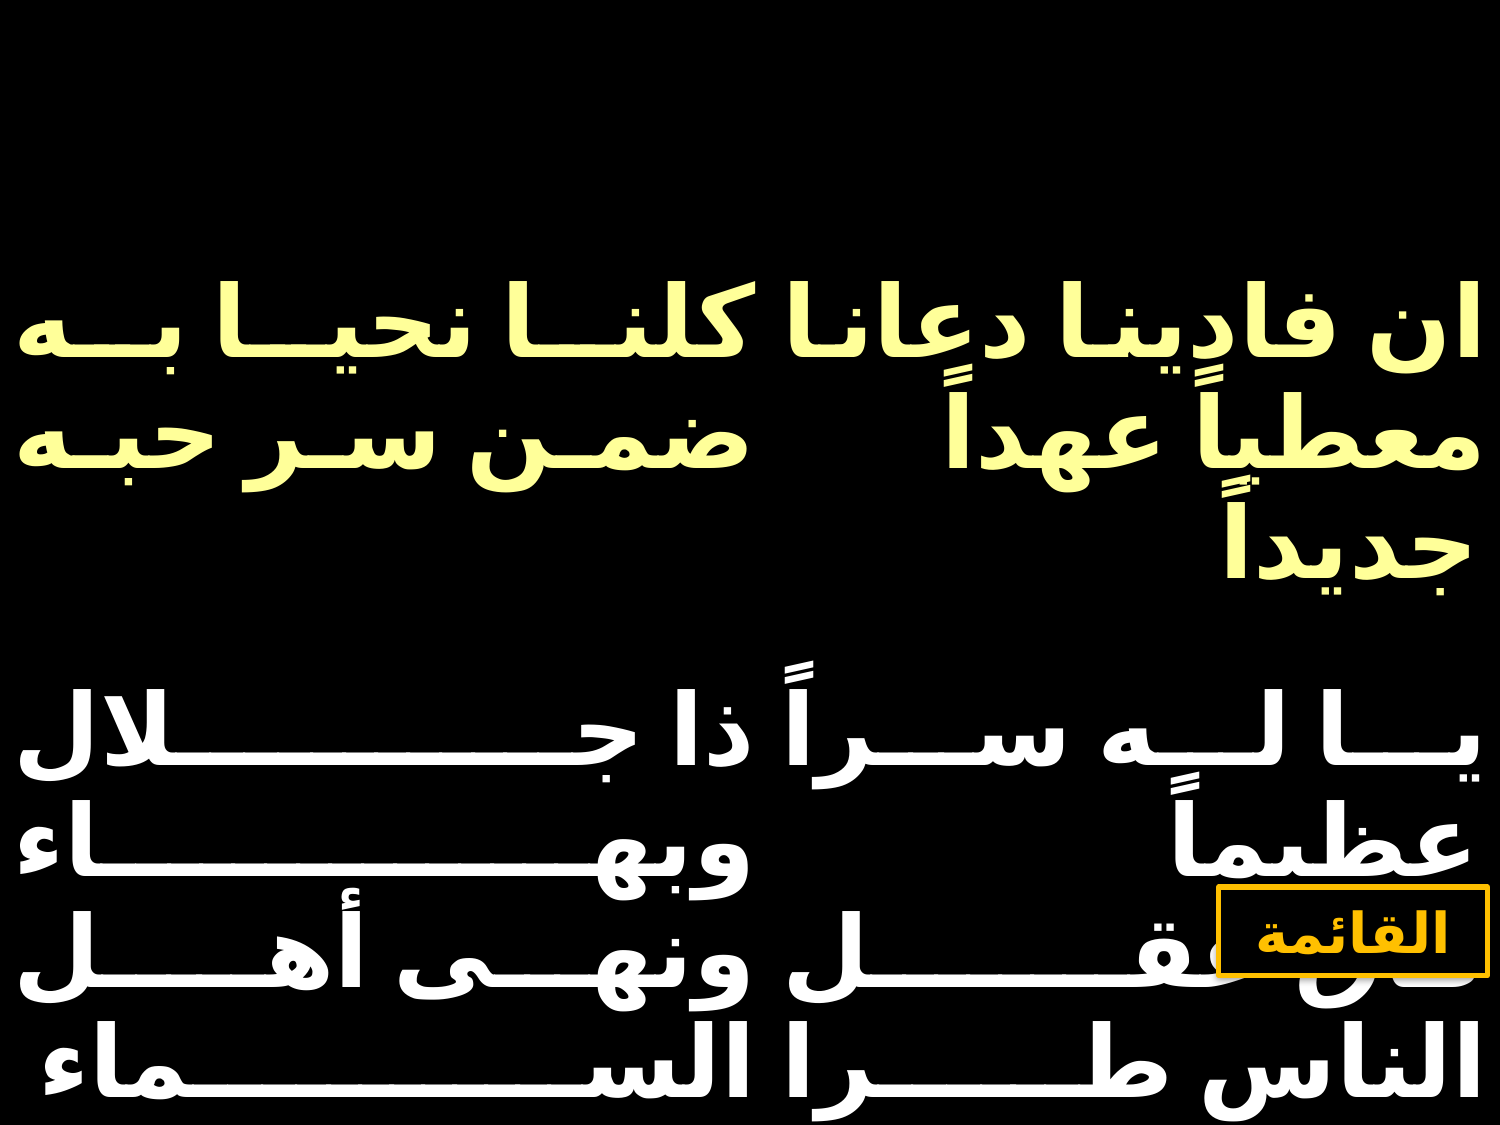

| كلنا نحيا به ضمن سر حبه | ان فادينا دعانا معطياً عهداً جديداً |
| --- | --- |
| ذا جــــلال وبهــاء ونهى أهــل الســـماء | يا له سراً عظيماً فاق عقل الناس طــــرا |
القائمة